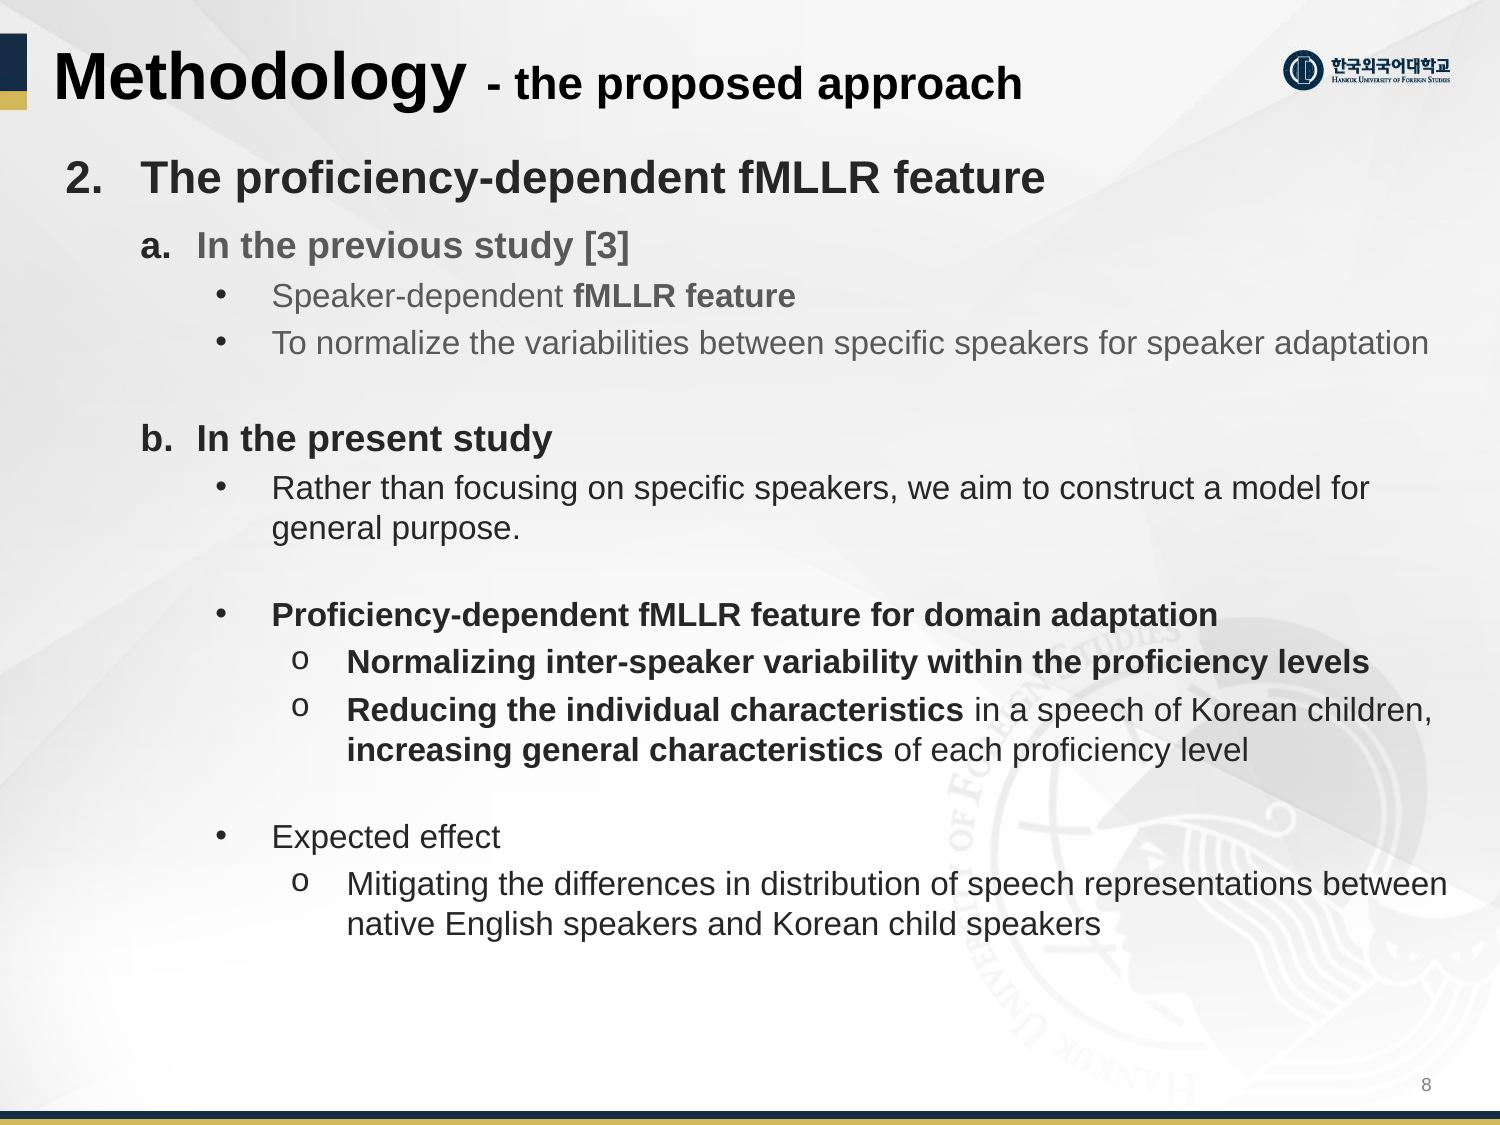

# Methodology - the proposed approach

The proficiency-dependent fMLLR feature

In the previous study [3]
Speaker-dependent fMLLR feature
To normalize the variabilities between specific speakers for speaker adaptation
In the present study
Rather than focusing on specific speakers, we aim to construct a model for general purpose.
Proficiency-dependent fMLLR feature for domain adaptation
Normalizing inter-speaker variability within the proficiency levels
Reducing the individual characteristics in a speech of Korean children, increasing general characteristics of each proficiency level
Expected effect
Mitigating the differences in distribution of speech representations between native English speakers and Korean child speakers
8